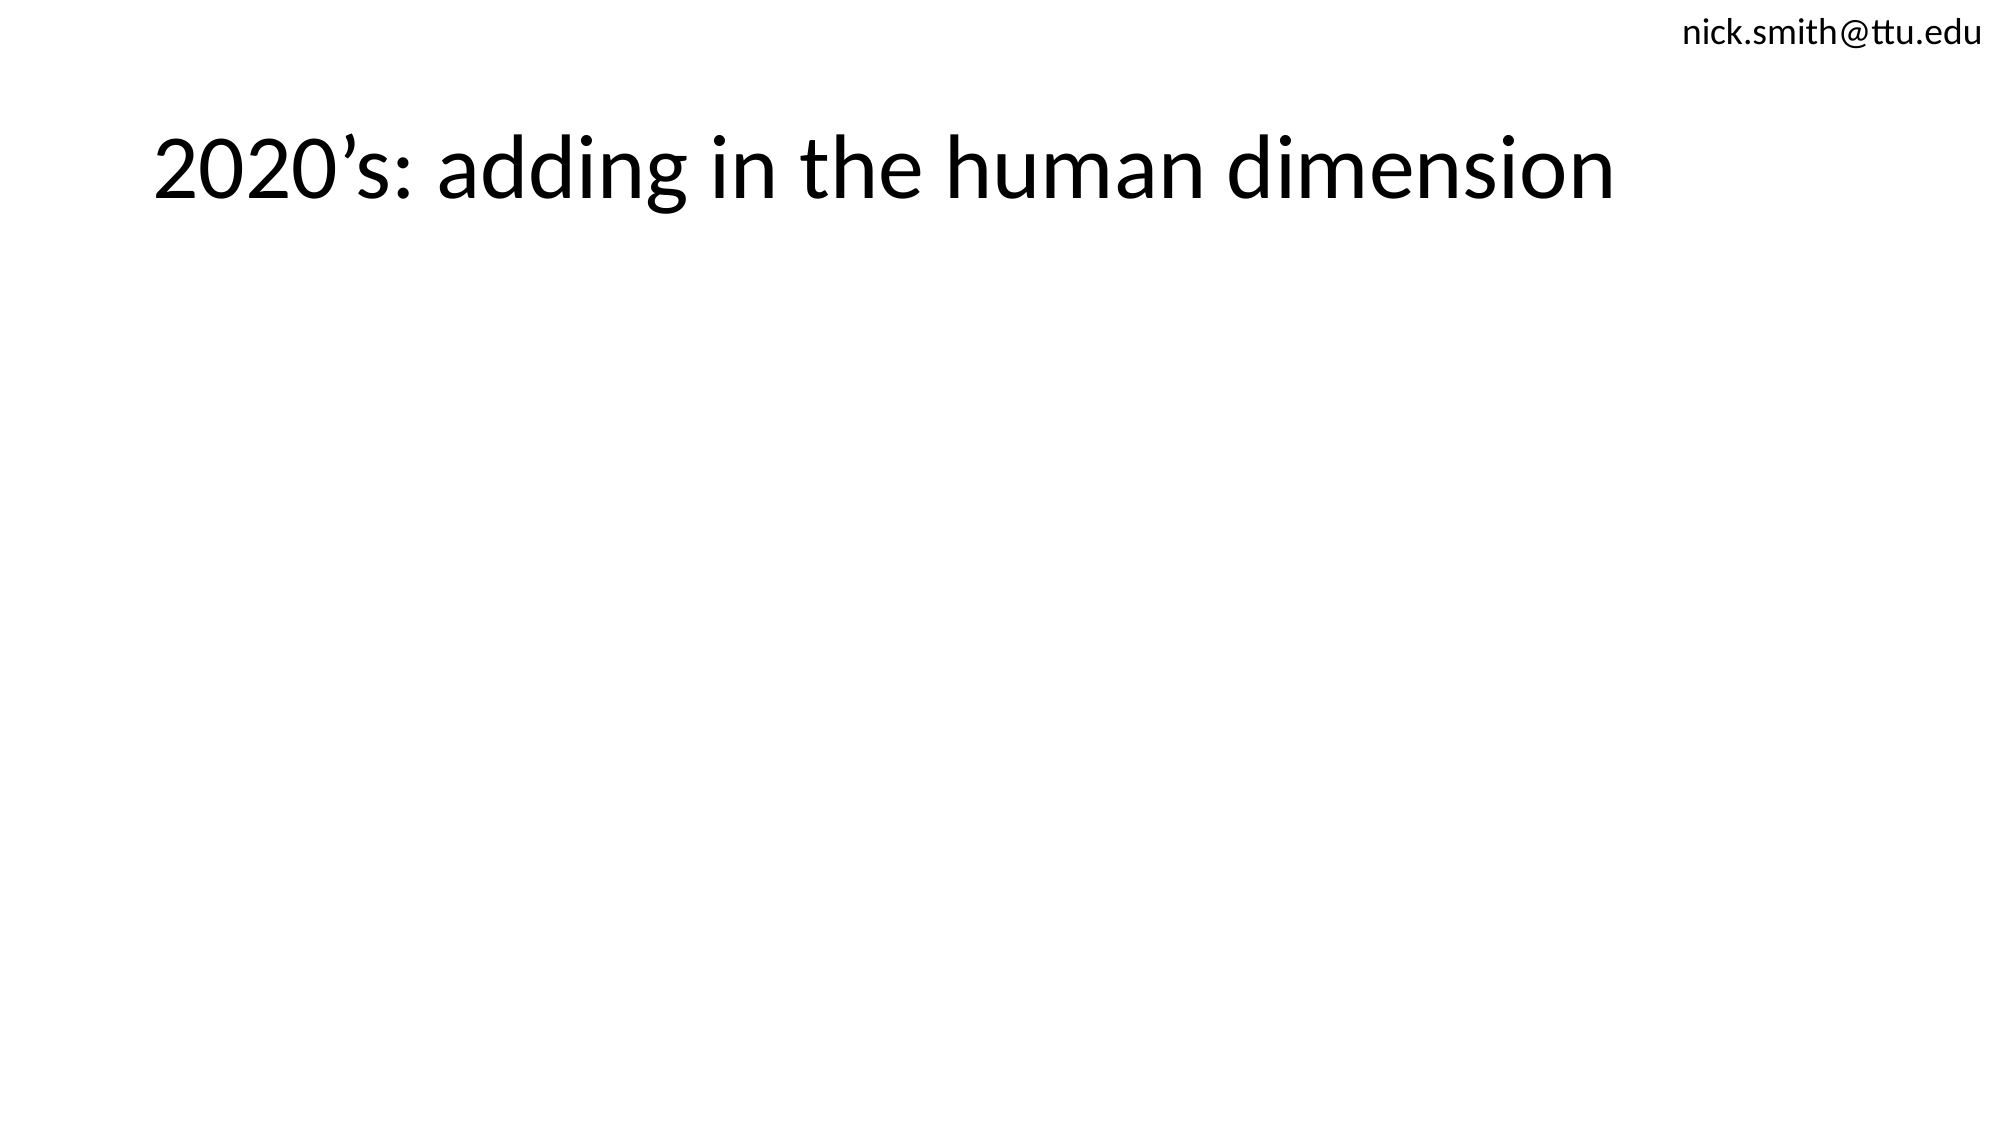

nick.smith@ttu.edu
# 2020’s: adding in the human dimension